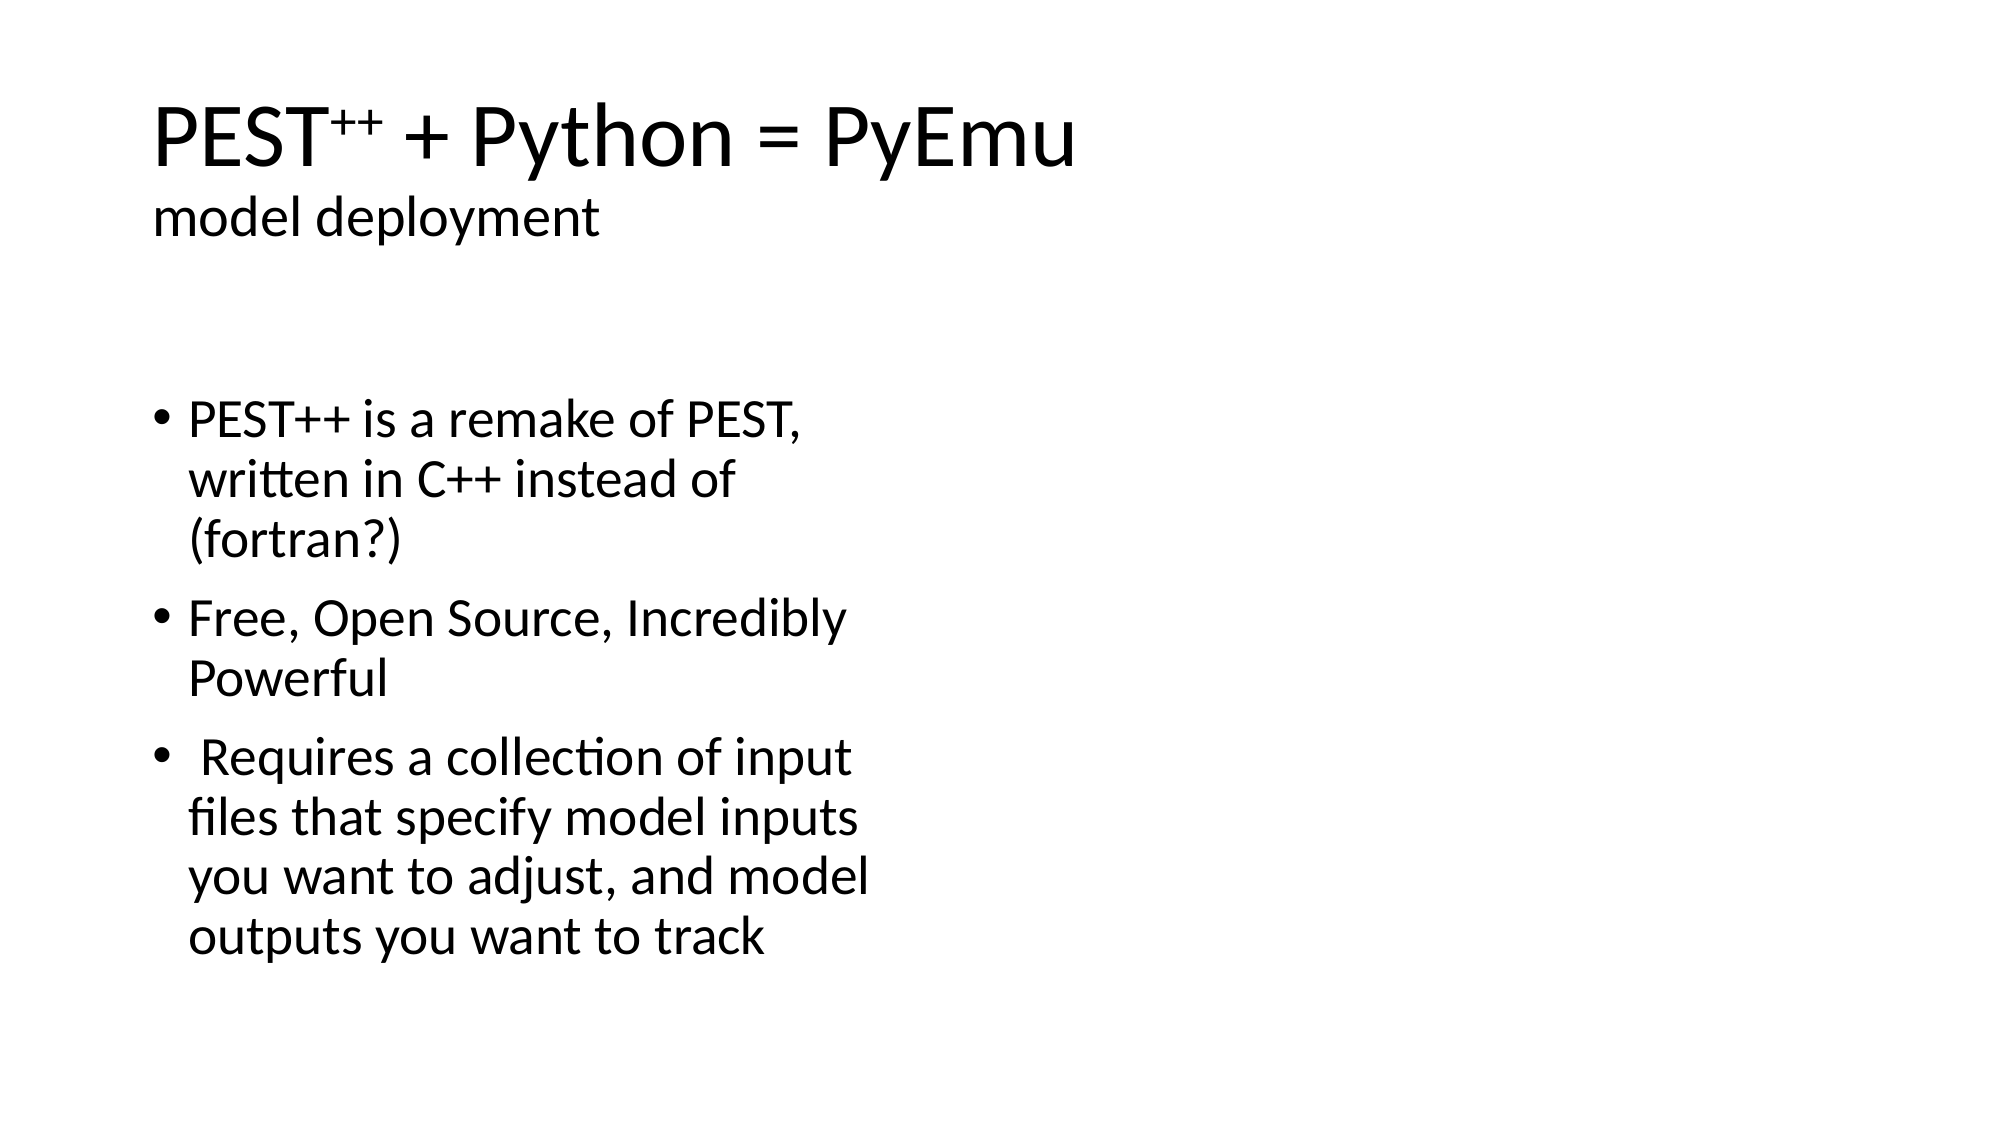

# PEST++ + Python = PyEmu model deployment
PEST++ is a remake of PEST, written in C++ instead of (fortran?)
Free, Open Source, Incredibly Powerful
 Requires a collection of input files that specify model inputs you want to adjust, and model outputs you want to track